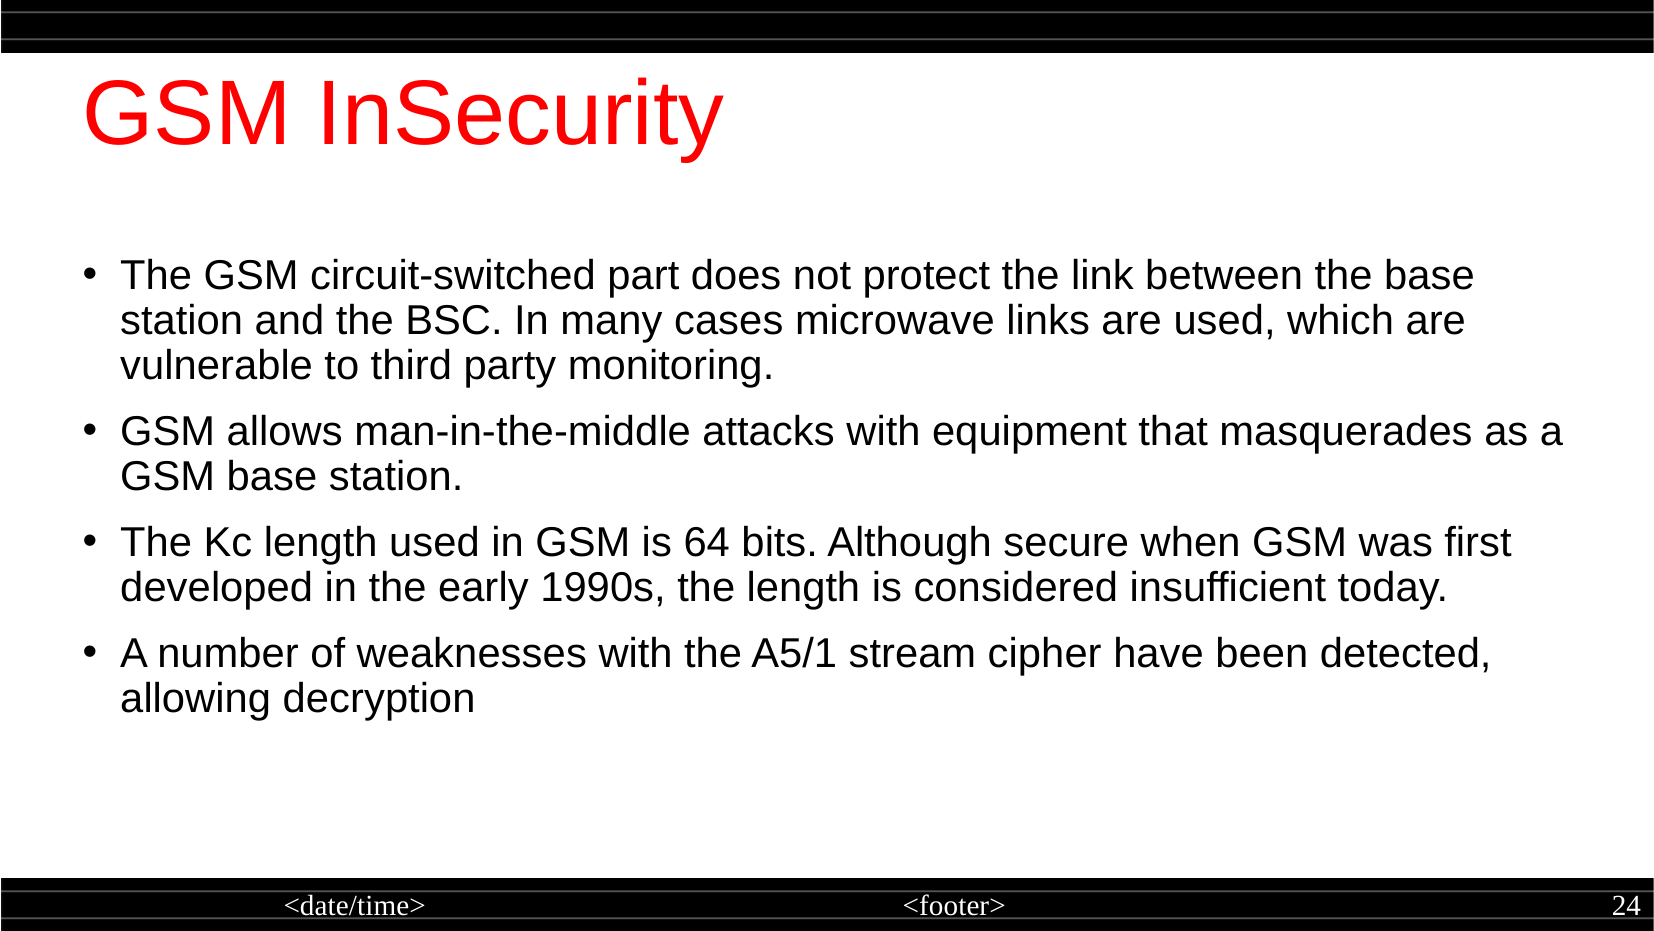

GSM InSecurity
The GSM circuit‐switched part does not protect the link between the base station and the BSC. In many cases microwave links are used, which are vulnerable to third party monitoring.
GSM allows man‐in‐the‐middle attacks with equipment that masquerades as a GSM base station.
The Kc length used in GSM is 64 bits. Although secure when GSM was first developed in the early 1990s, the length is considered insufficient today.
A number of weaknesses with the A5/1 stream cipher have been detected, allowing decryption